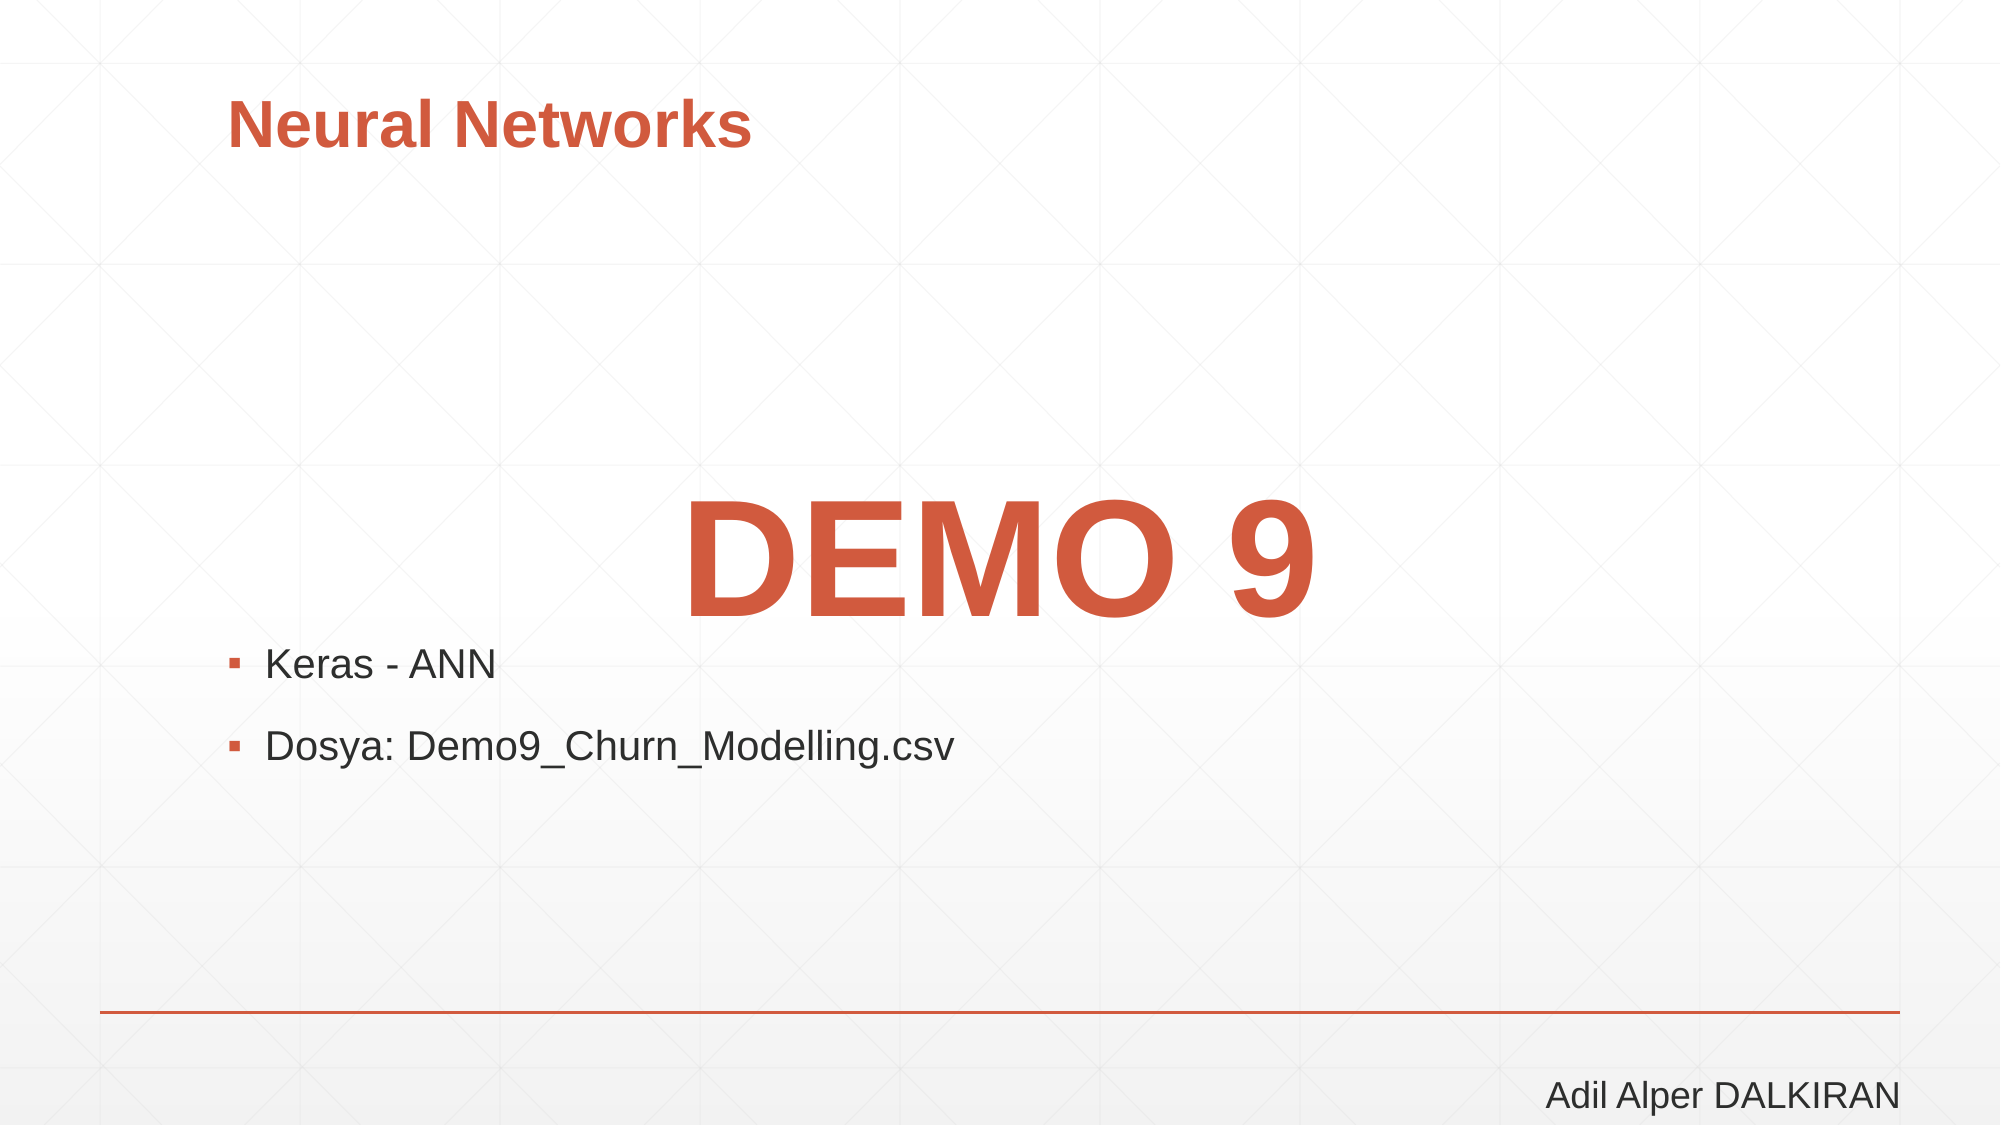

# Neural Networks
DEMO 9
Keras - ANN
Dosya: Demo9_Churn_Modelling.csv

Adil Alper DALKIRAN